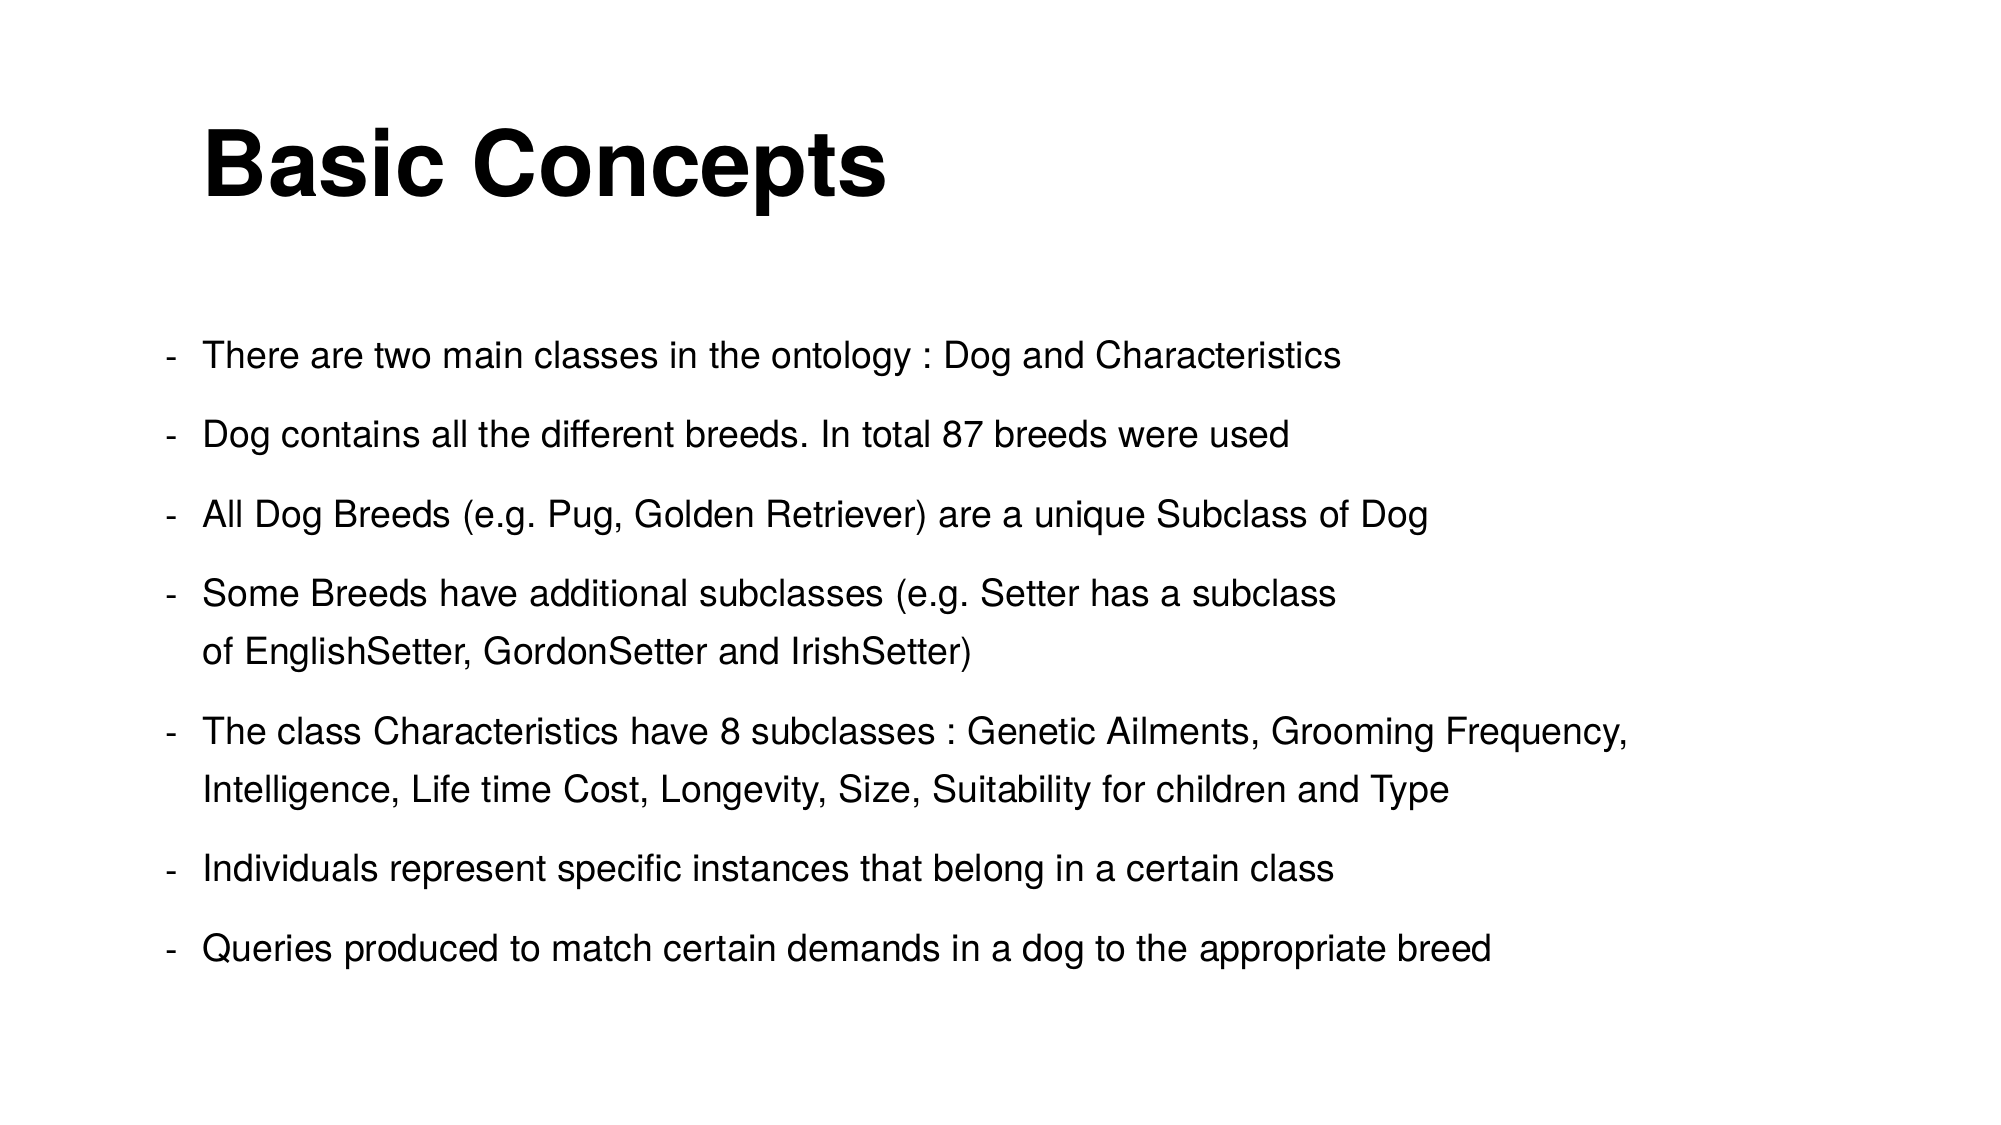

# Basic Concepts
|  |
| --- |
There are two main classes in the ontology : Dog and Characteristics
Dog contains all the different breeds. In total 87 breeds were used
All Dog Breeds (e.g. Pug, Golden Retriever) are a unique Subclass of Dog
Some Breeds have additional subclasses (e.g. Setter has a subclass of EnglishSetter, GordonSetter and IrishSetter)
The class Characteristics have 8 subclasses : Genetic Ailments, Grooming Frequency, Intelligence, Life time Cost, Longevity, Size, Suitability for children and Type
Individuals represent specific instances that belong in a certain class
Queries produced to match certain demands in a dog to the appropriate breed